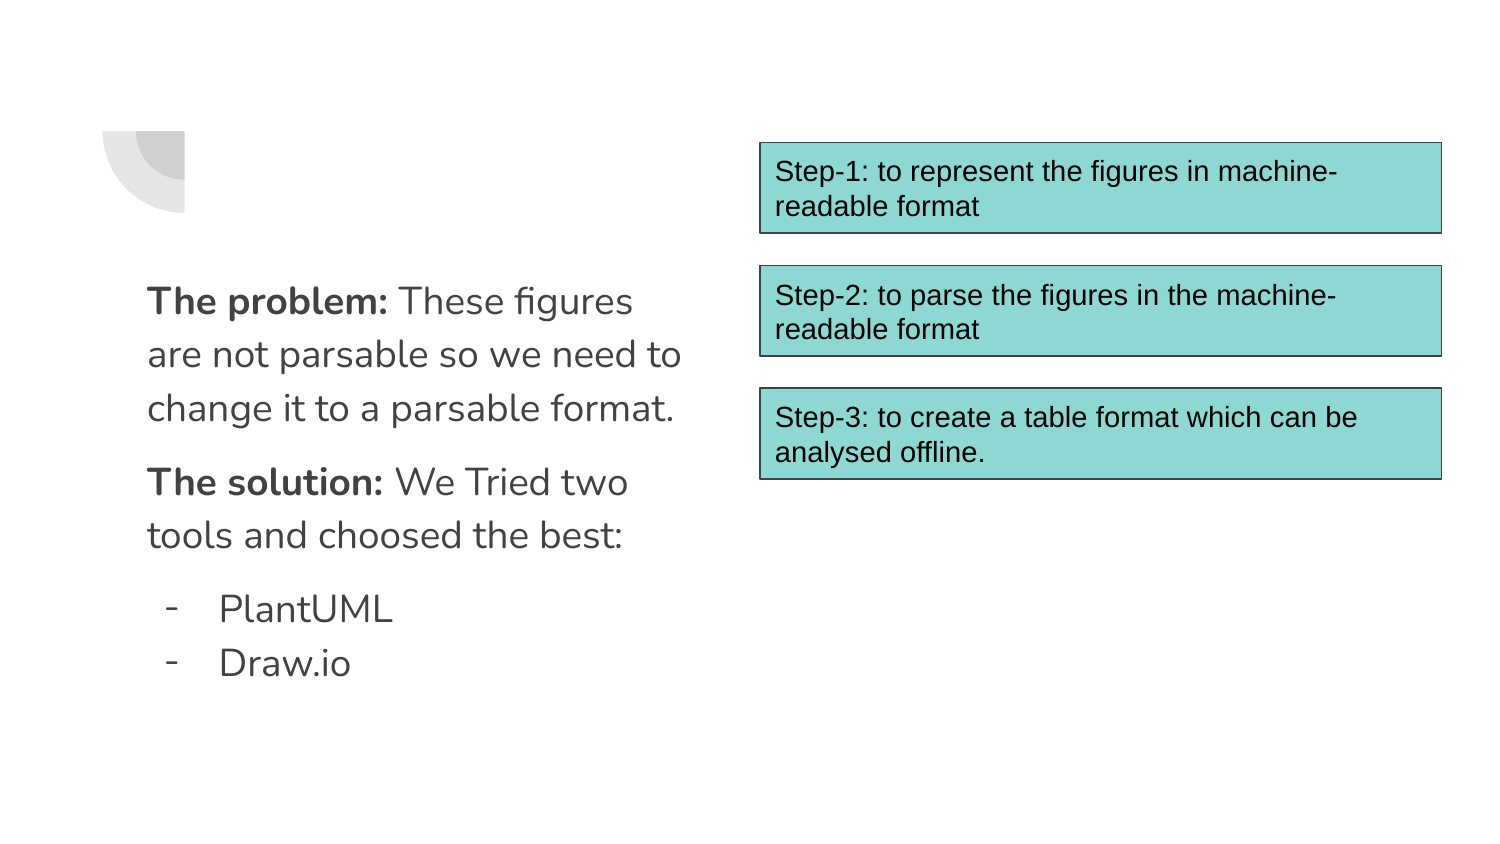

Step-1: to represent the figures in machine-readable format
The problem: These figures are not parsable so we need to change it to a parsable format.
The solution: We Tried two tools and choosed the best:
PlantUML
Draw.io
Step-2: to parse the figures in the machine-readable format
Step-3: to create a table format which can be analysed offline.